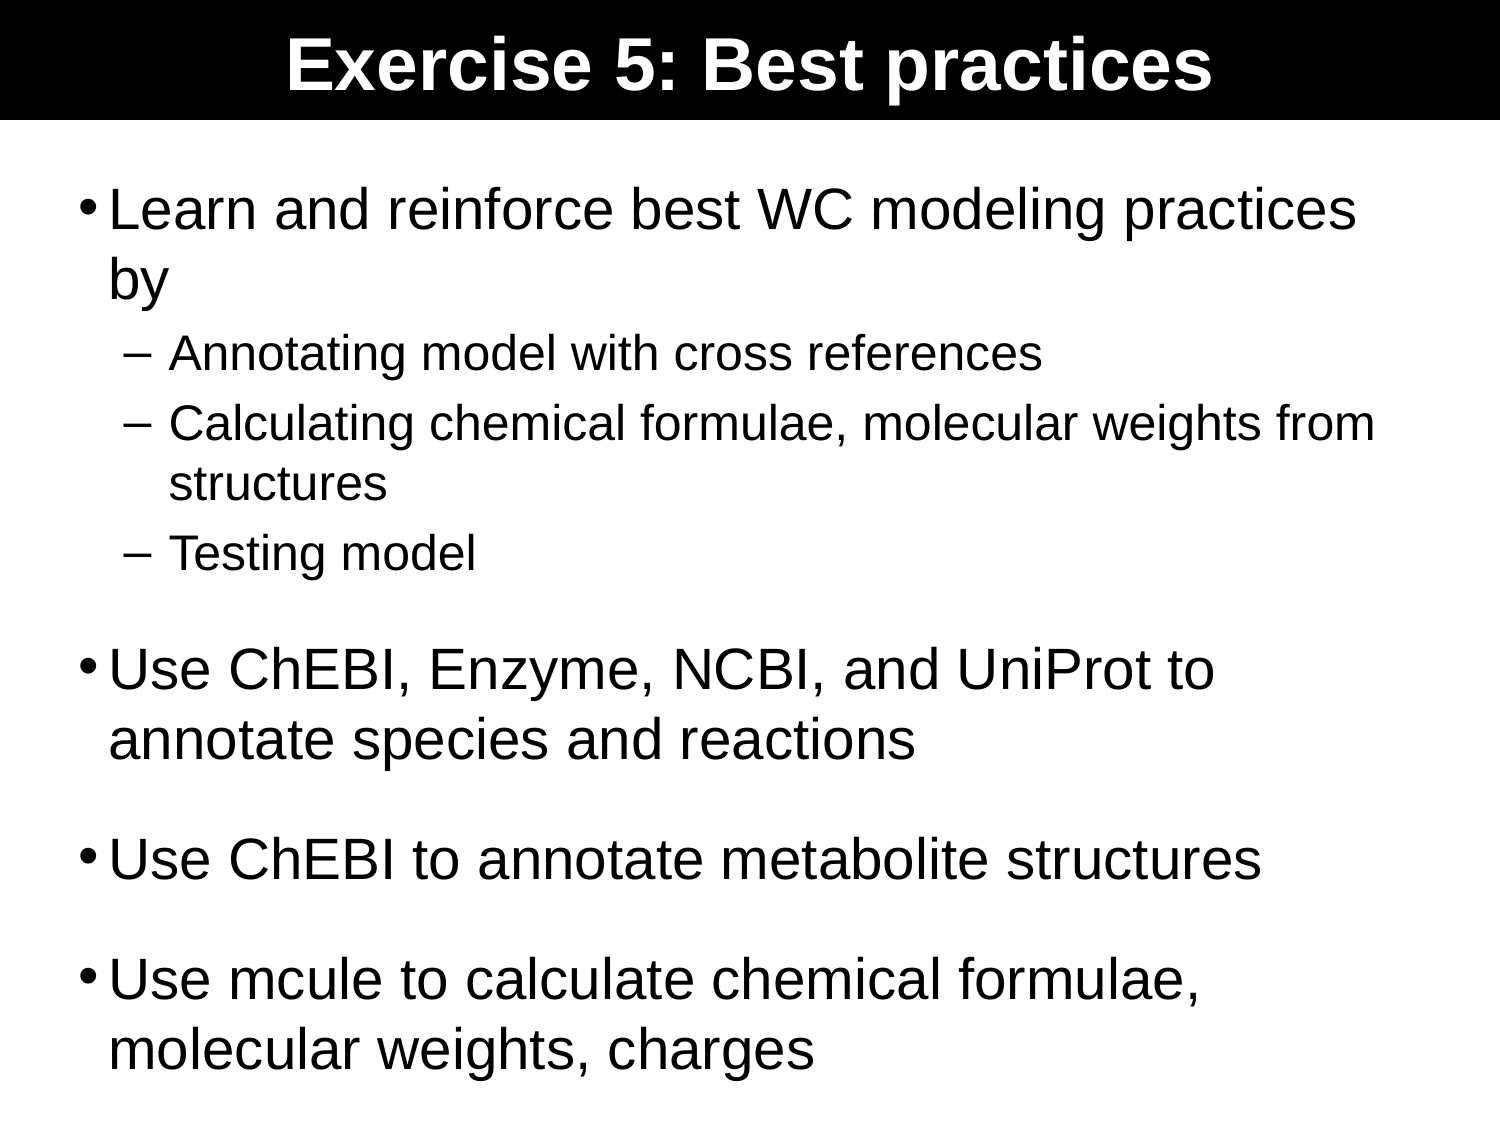

# Exercise 5: Best practices
Learn and reinforce best WC modeling practices by
Annotating model with cross references
Calculating chemical formulae, molecular weights from structures
Testing model
Use ChEBI, Enzyme, NCBI, and UniProt to annotate species and reactions
Use ChEBI to annotate metabolite structures
Use mcule to calculate chemical formulae, molecular weights, charges